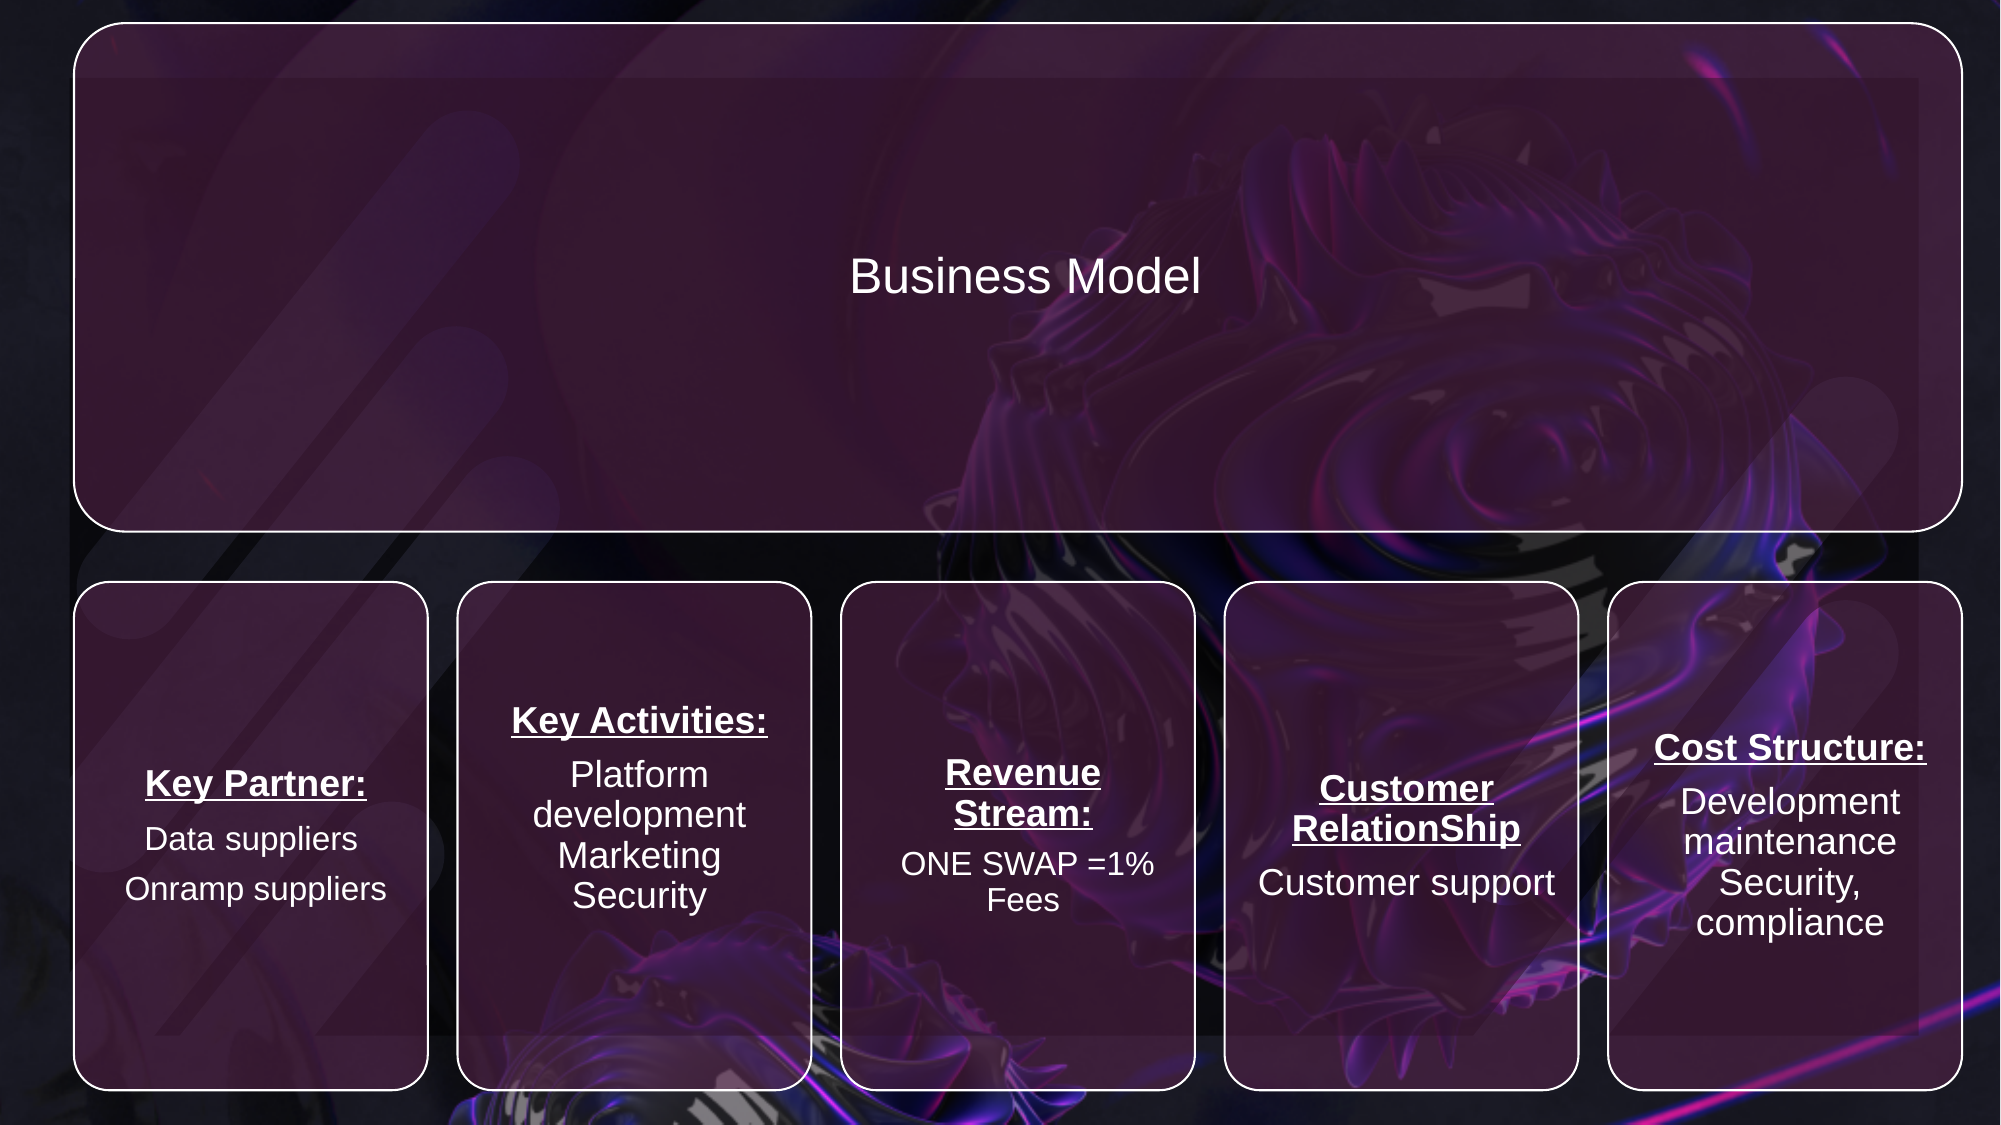

Business Model
Key Partner:
Data suppliers
Onramp suppliers
Key Activities:
Platform development Marketing Security

Revenue Stream:
 ONE SWAP =1% Fees
Customer RelationShip
Customer support
Cost Structure:
Development maintenance Security, compliance